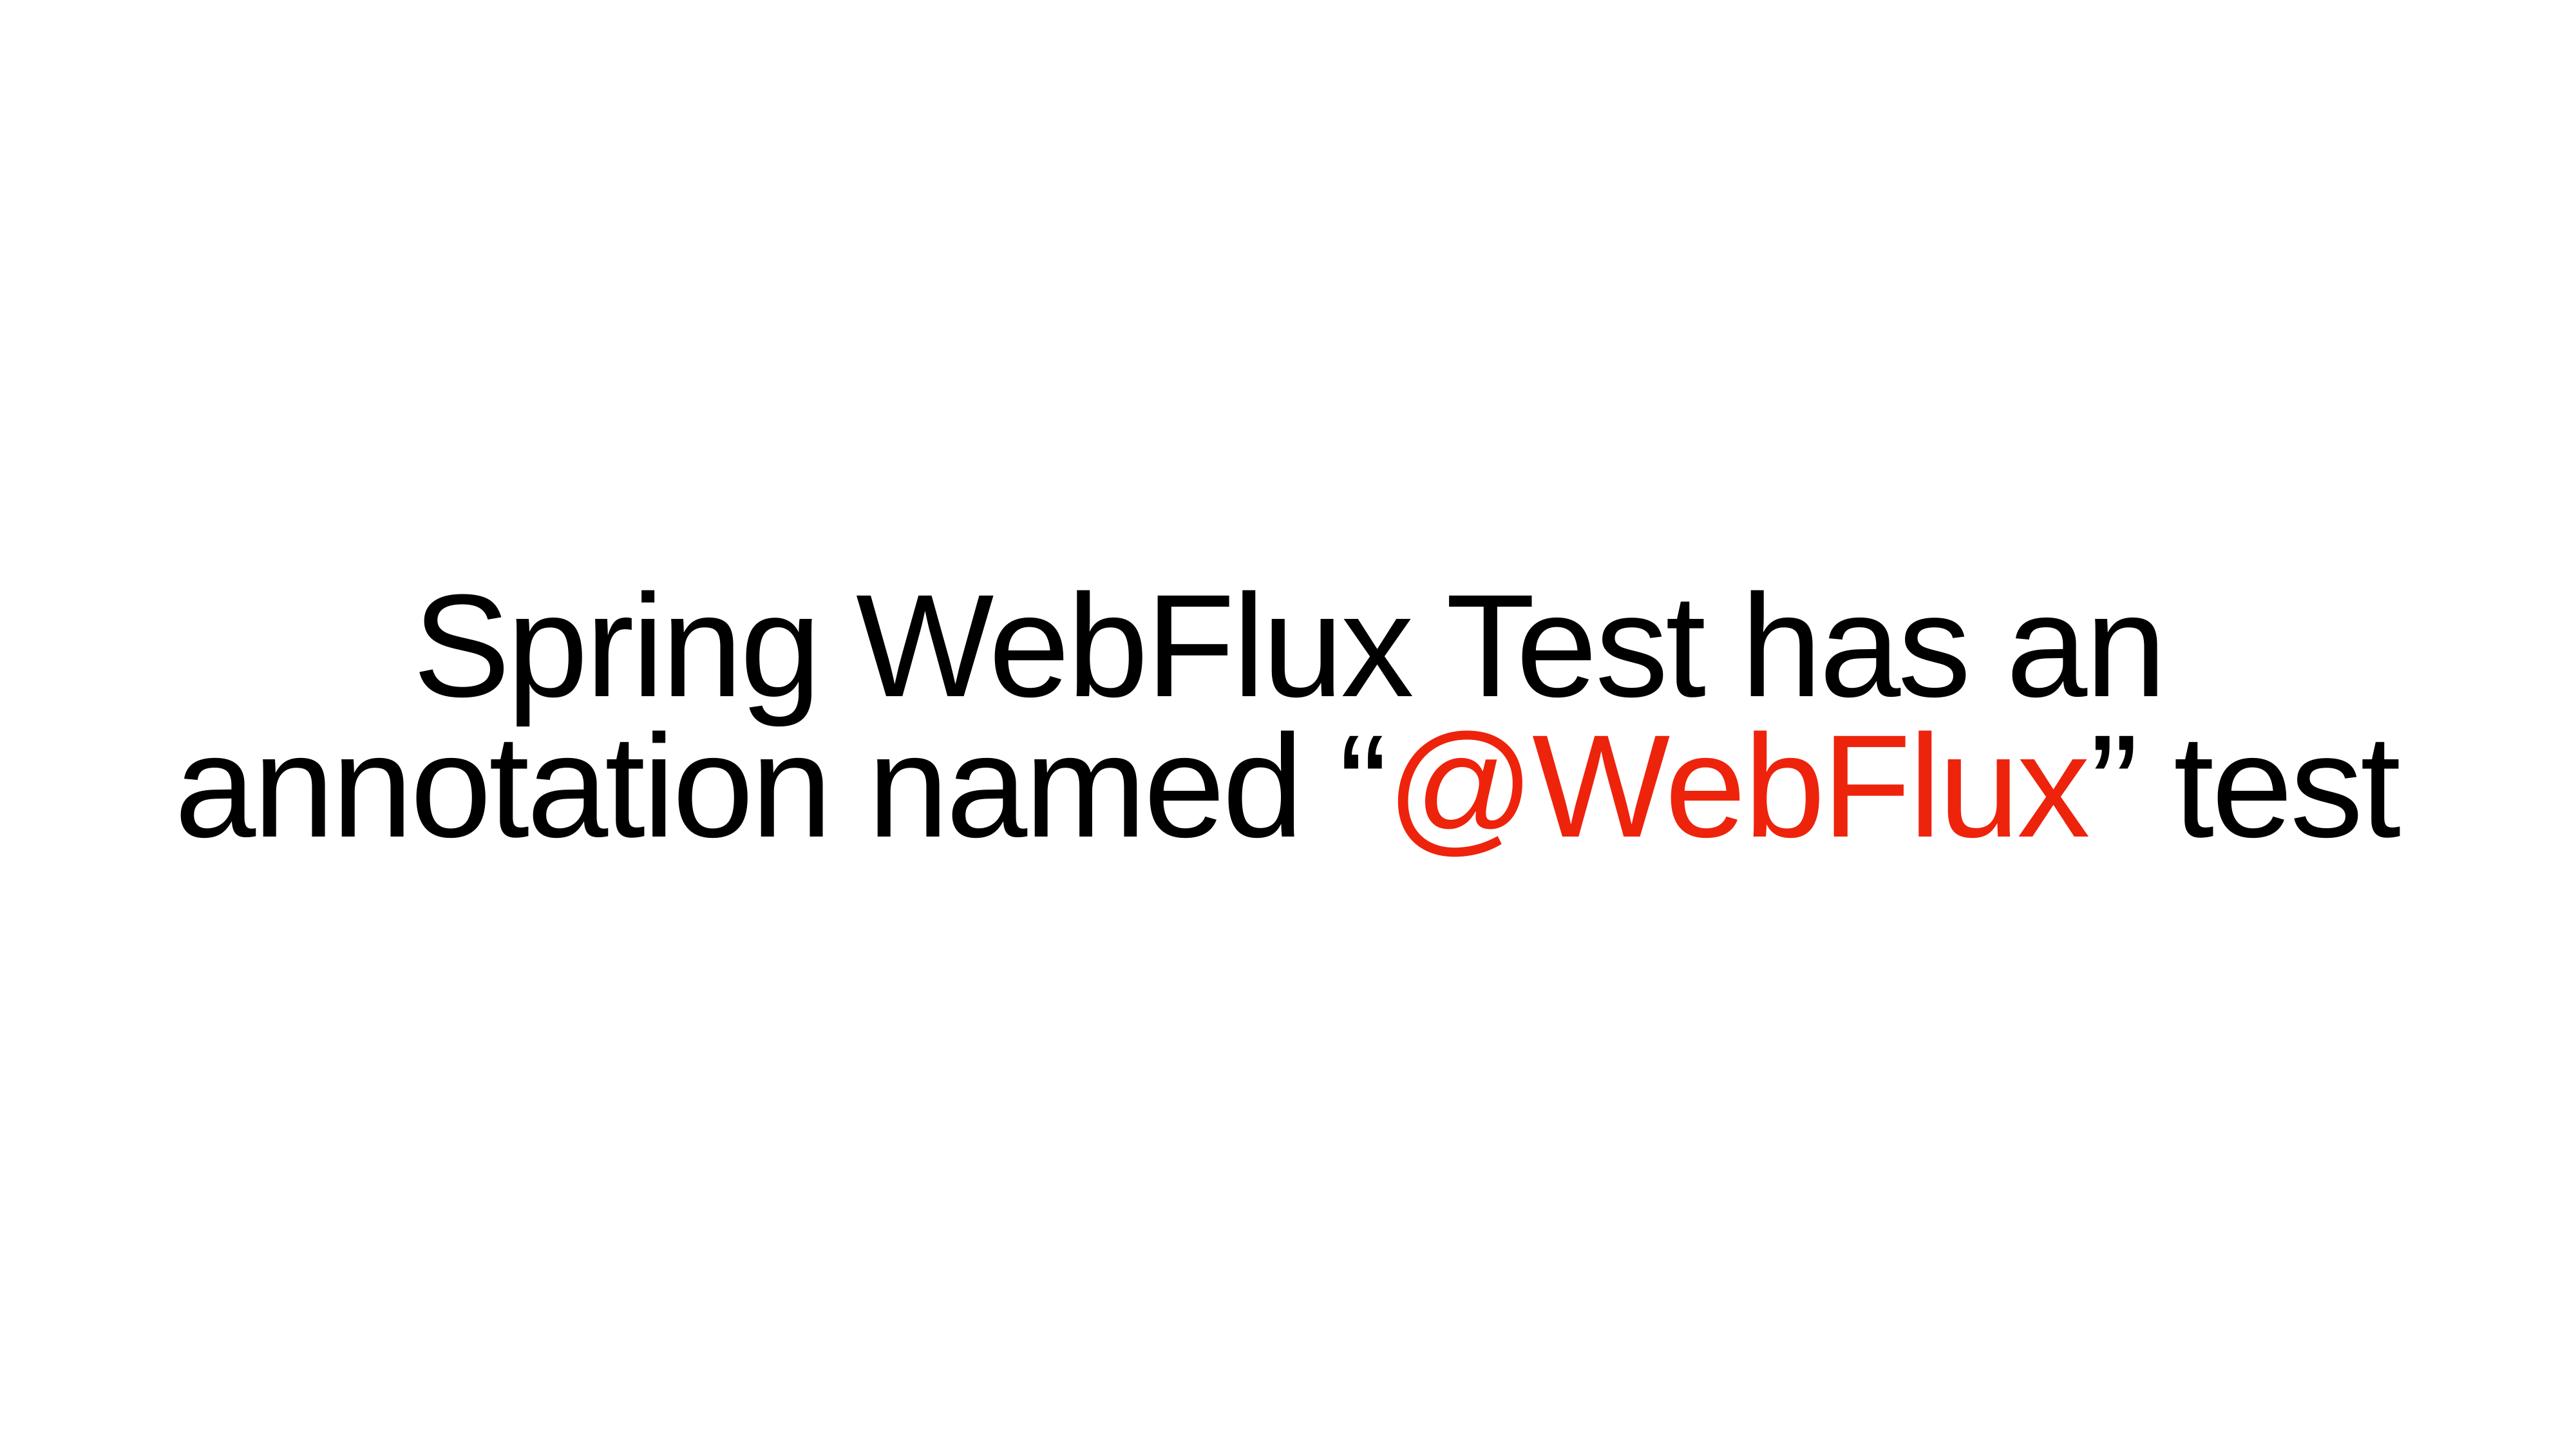

Spring WebFlux Test has an annotation named “@WebFlux” test